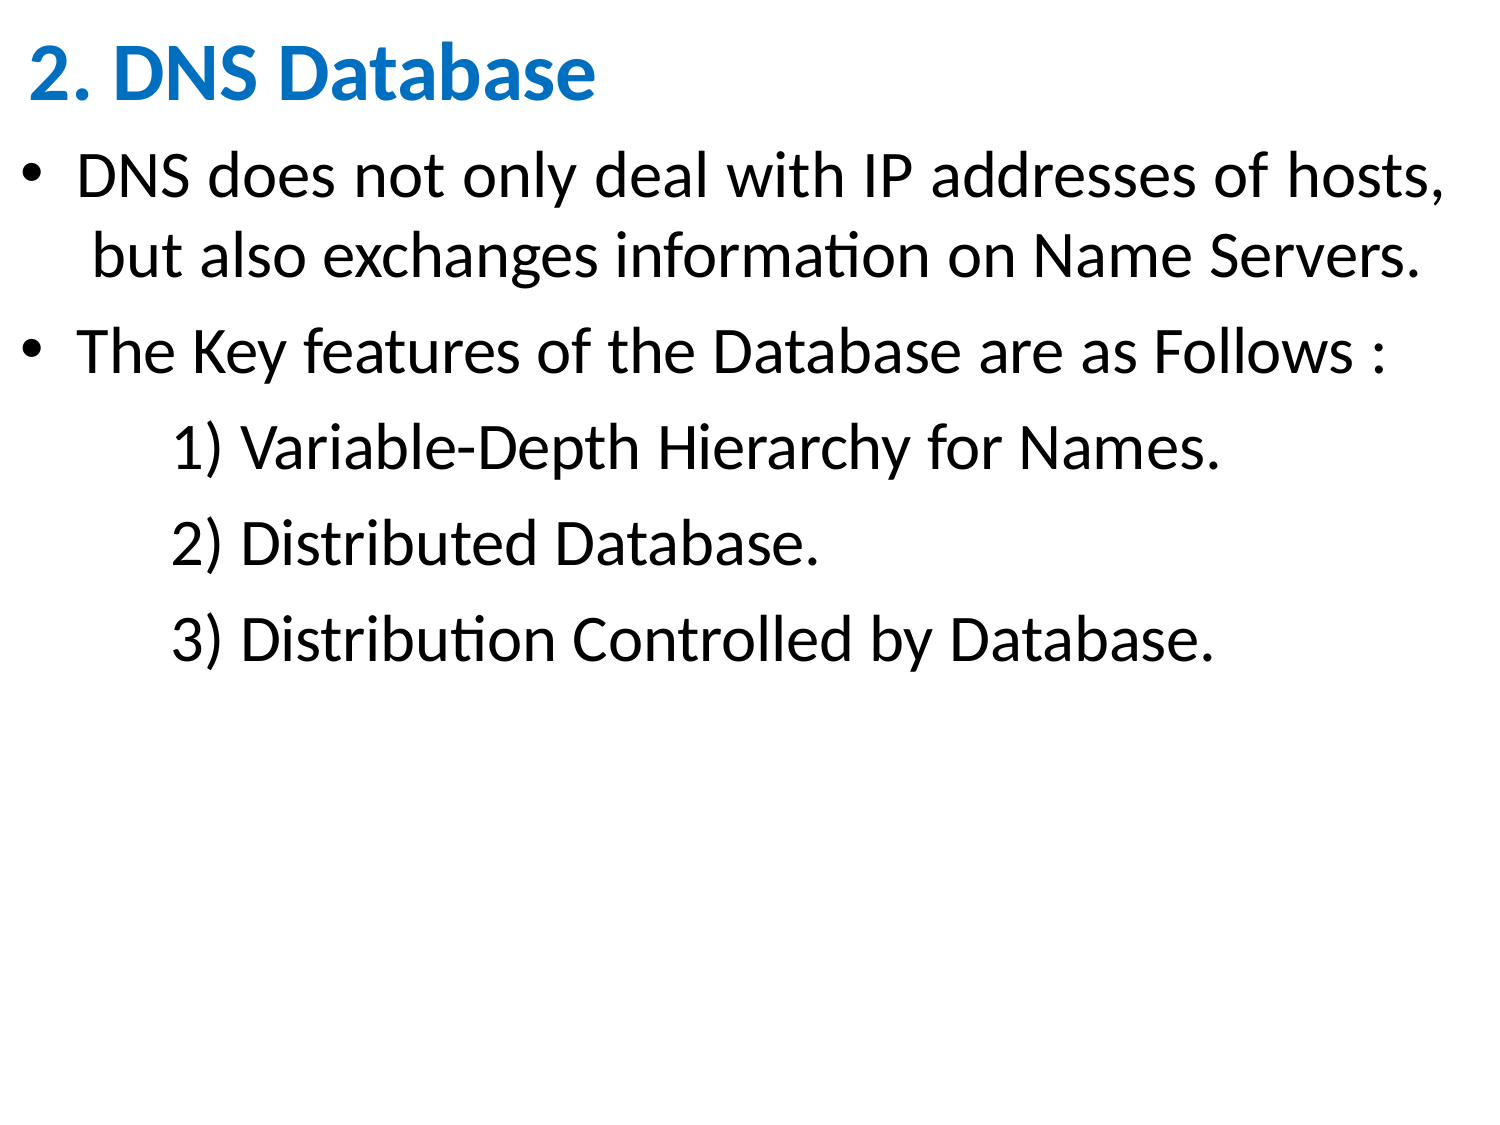

# 2. DNS Database
DNS does not only deal with IP addresses of hosts,  but also exchanges information on Name Servers.
The Key features of the Database are as Follows :
Variable-Depth Hierarchy for Names.
Distributed Database.
Distribution Controlled by Database.